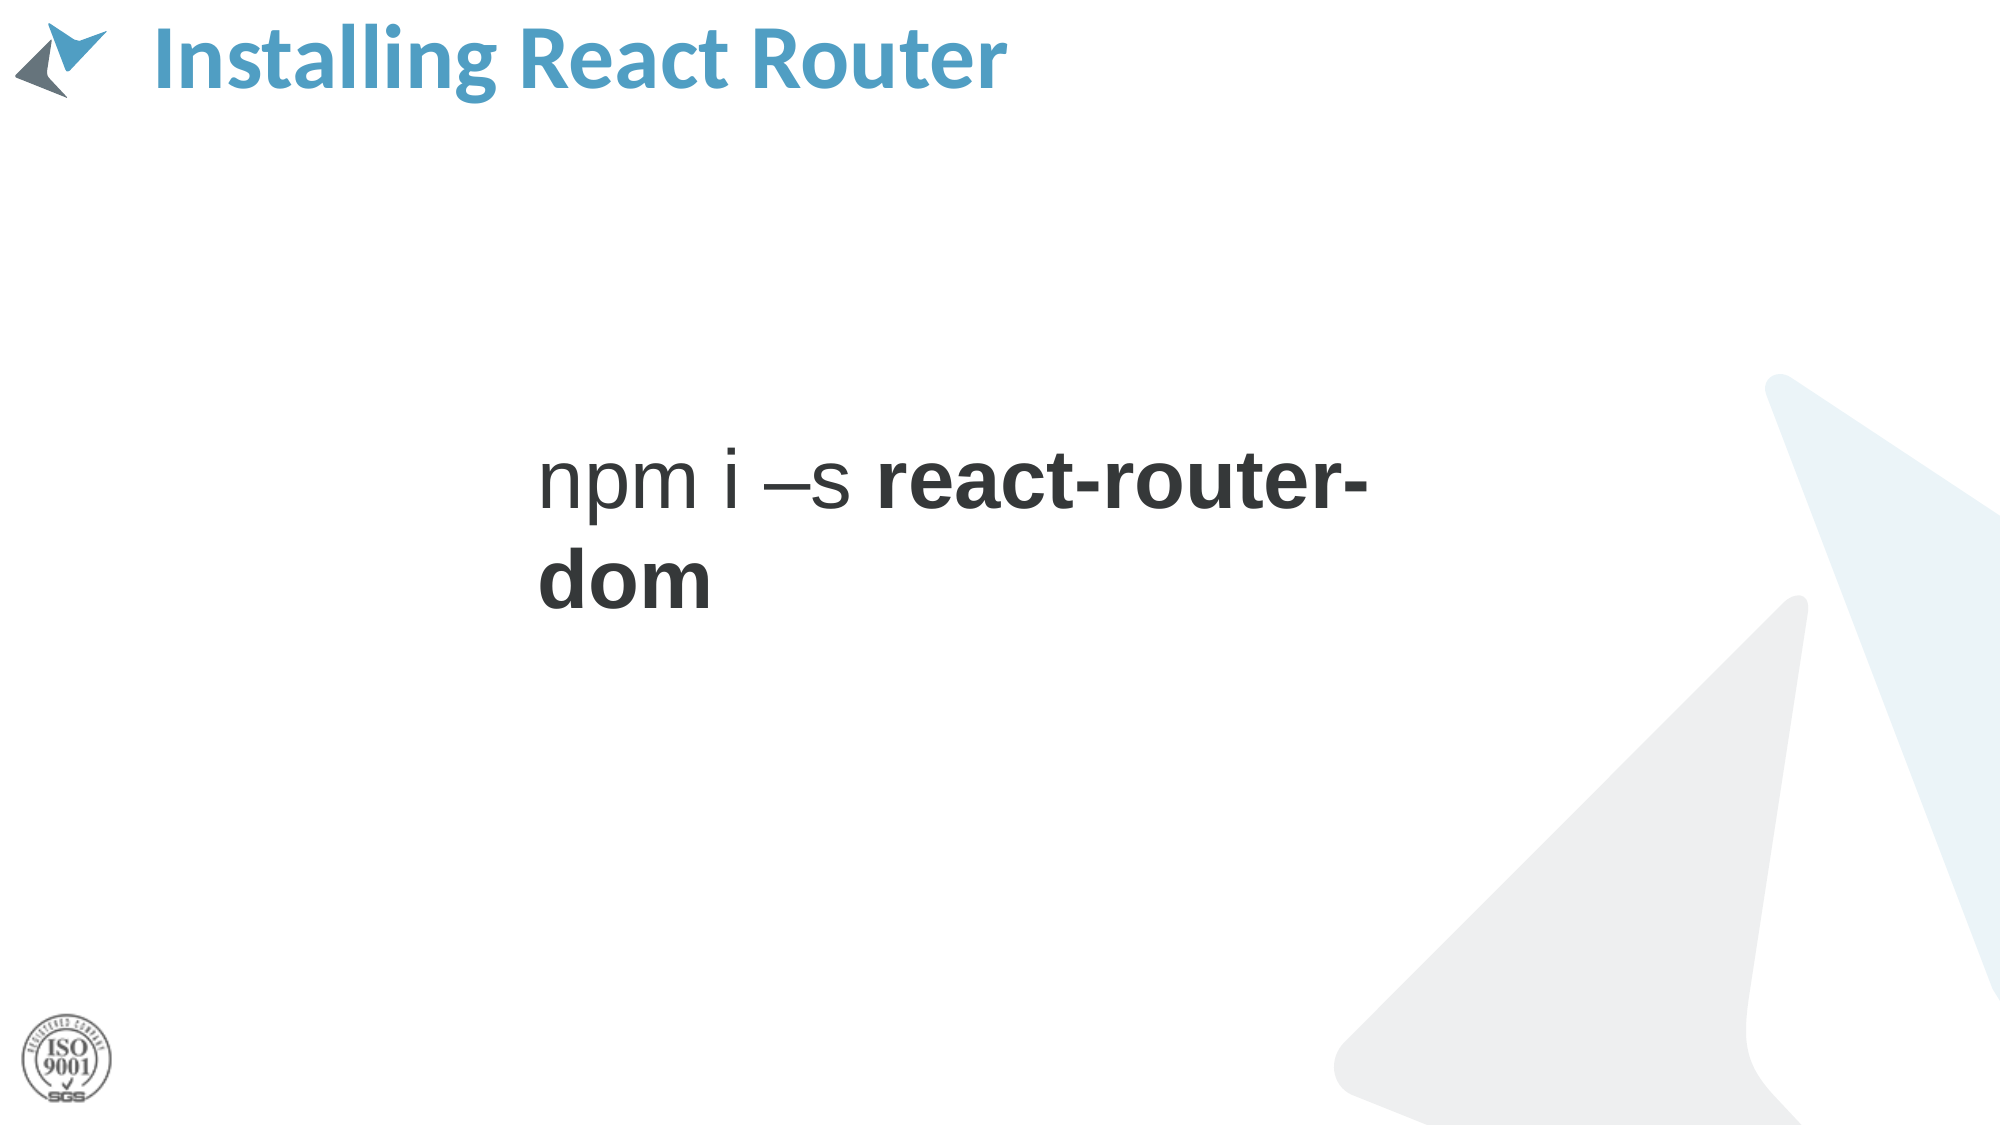

# Installing React Router
npm i –s react-router-dom